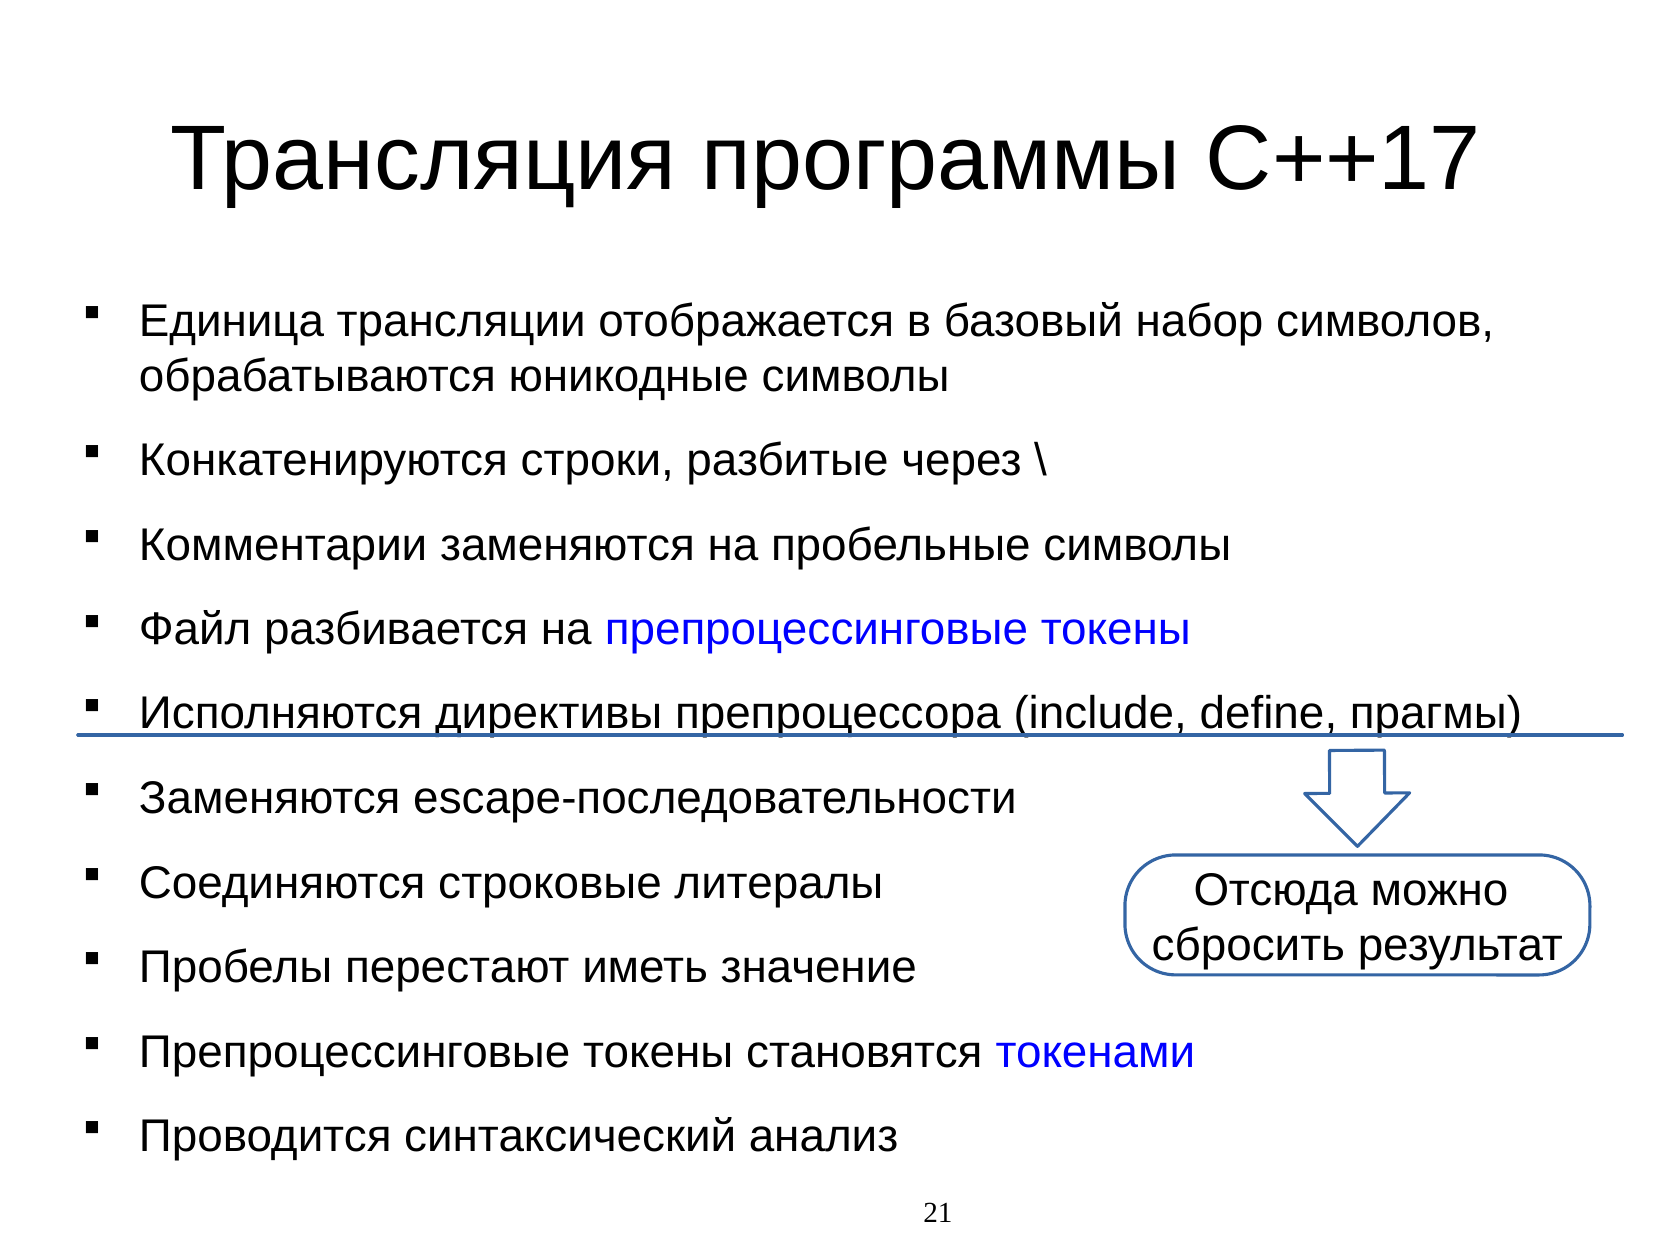

Трансляция программы С++17
Единица трансляции отображается в базовый набор символов, обрабатываются юникодные символы
Конкатенируются строки, разбитые через \
Комментарии заменяются на пробельные символы
Файл разбивается на препроцессинговые токены
Исполняются директивы препроцессора (include, define, прагмы)
Заменяются escape-последовательности
Соединяются строковые литералы
Пробелы перестают иметь значение
Препроцессинговые токены становятся токенами
Проводится синтаксический анализ

Отсюда можно
сбросить результат
21